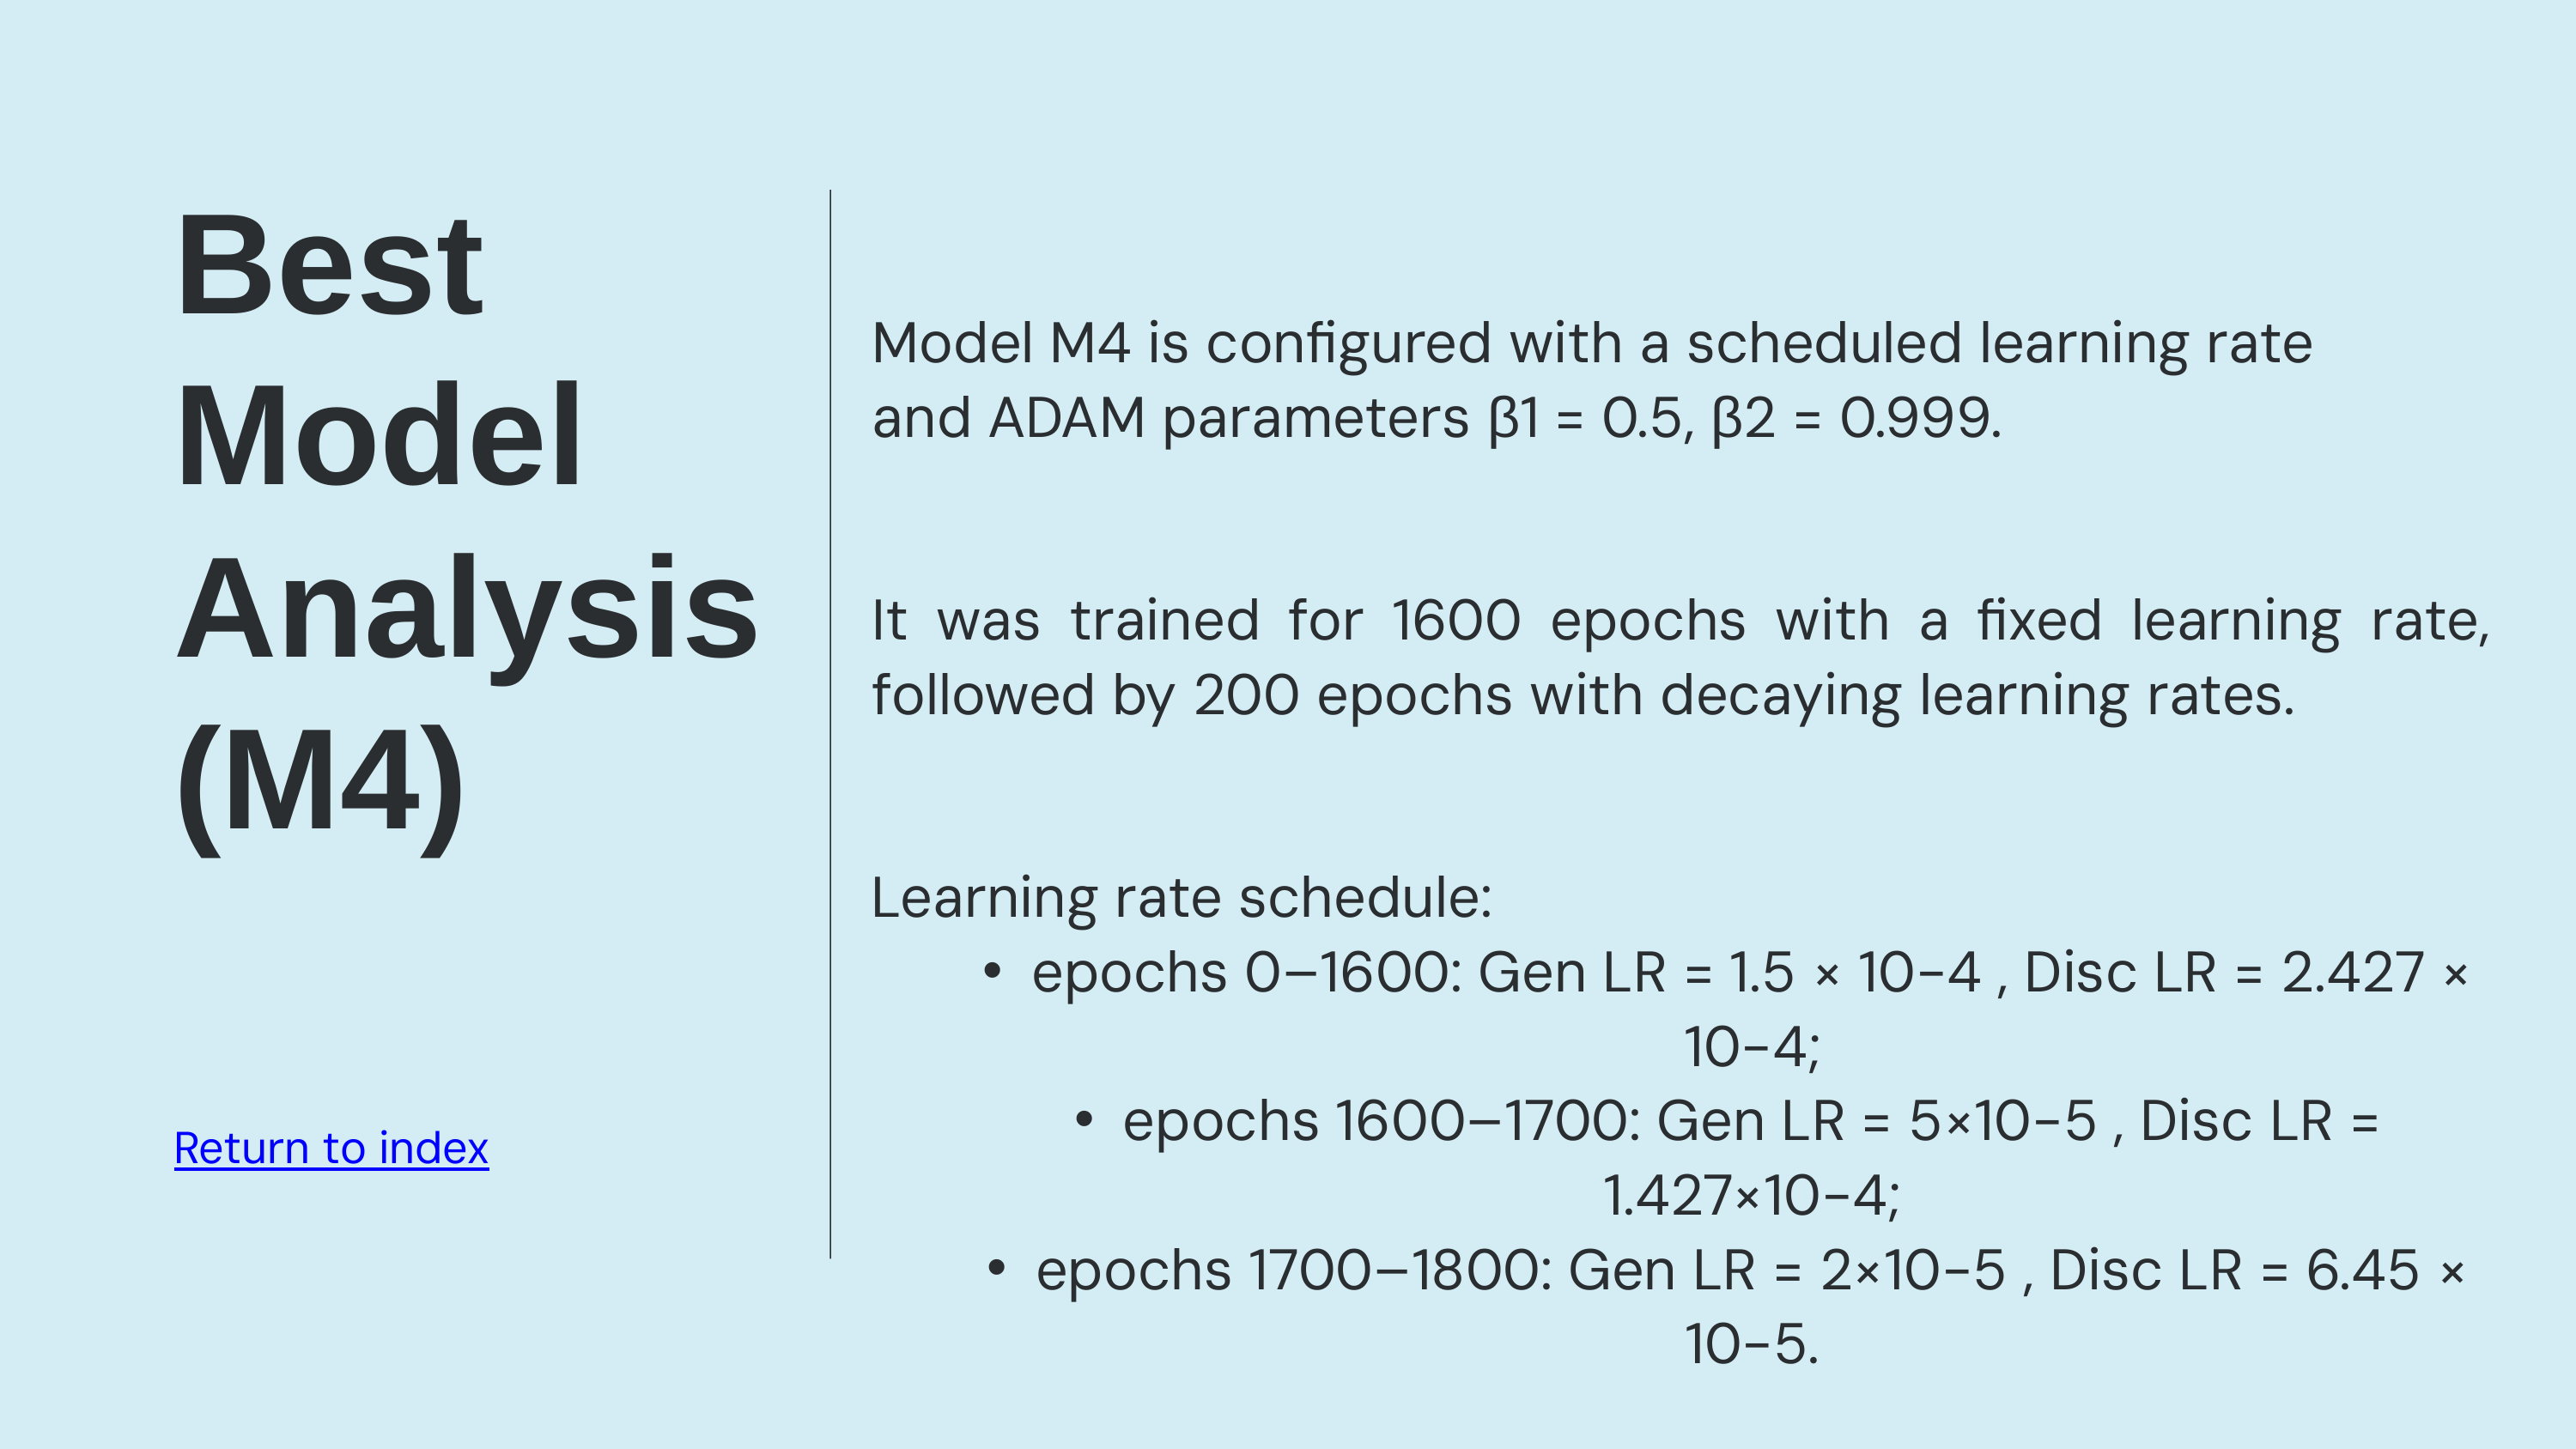

Best Model Analysis (M4)

Model M4 is configured with a scheduled learning rate and ADAM parameters β1 = 0.5, β2 = 0.999.
It was trained for 1600 epochs with a fixed learning rate, followed by 200 epochs with decaying learning rates.
Learning rate schedule:
epochs 0–1600: Gen LR = 1.5 × 10−4 , Disc LR = 2.427 × 10−4;
epochs 1600–1700: Gen LR = 5×10−5 , Disc LR = 1.427×10−4;
epochs 1700–1800: Gen LR = 2×10−5 , Disc LR = 6.45 × 10−5.
Return to index